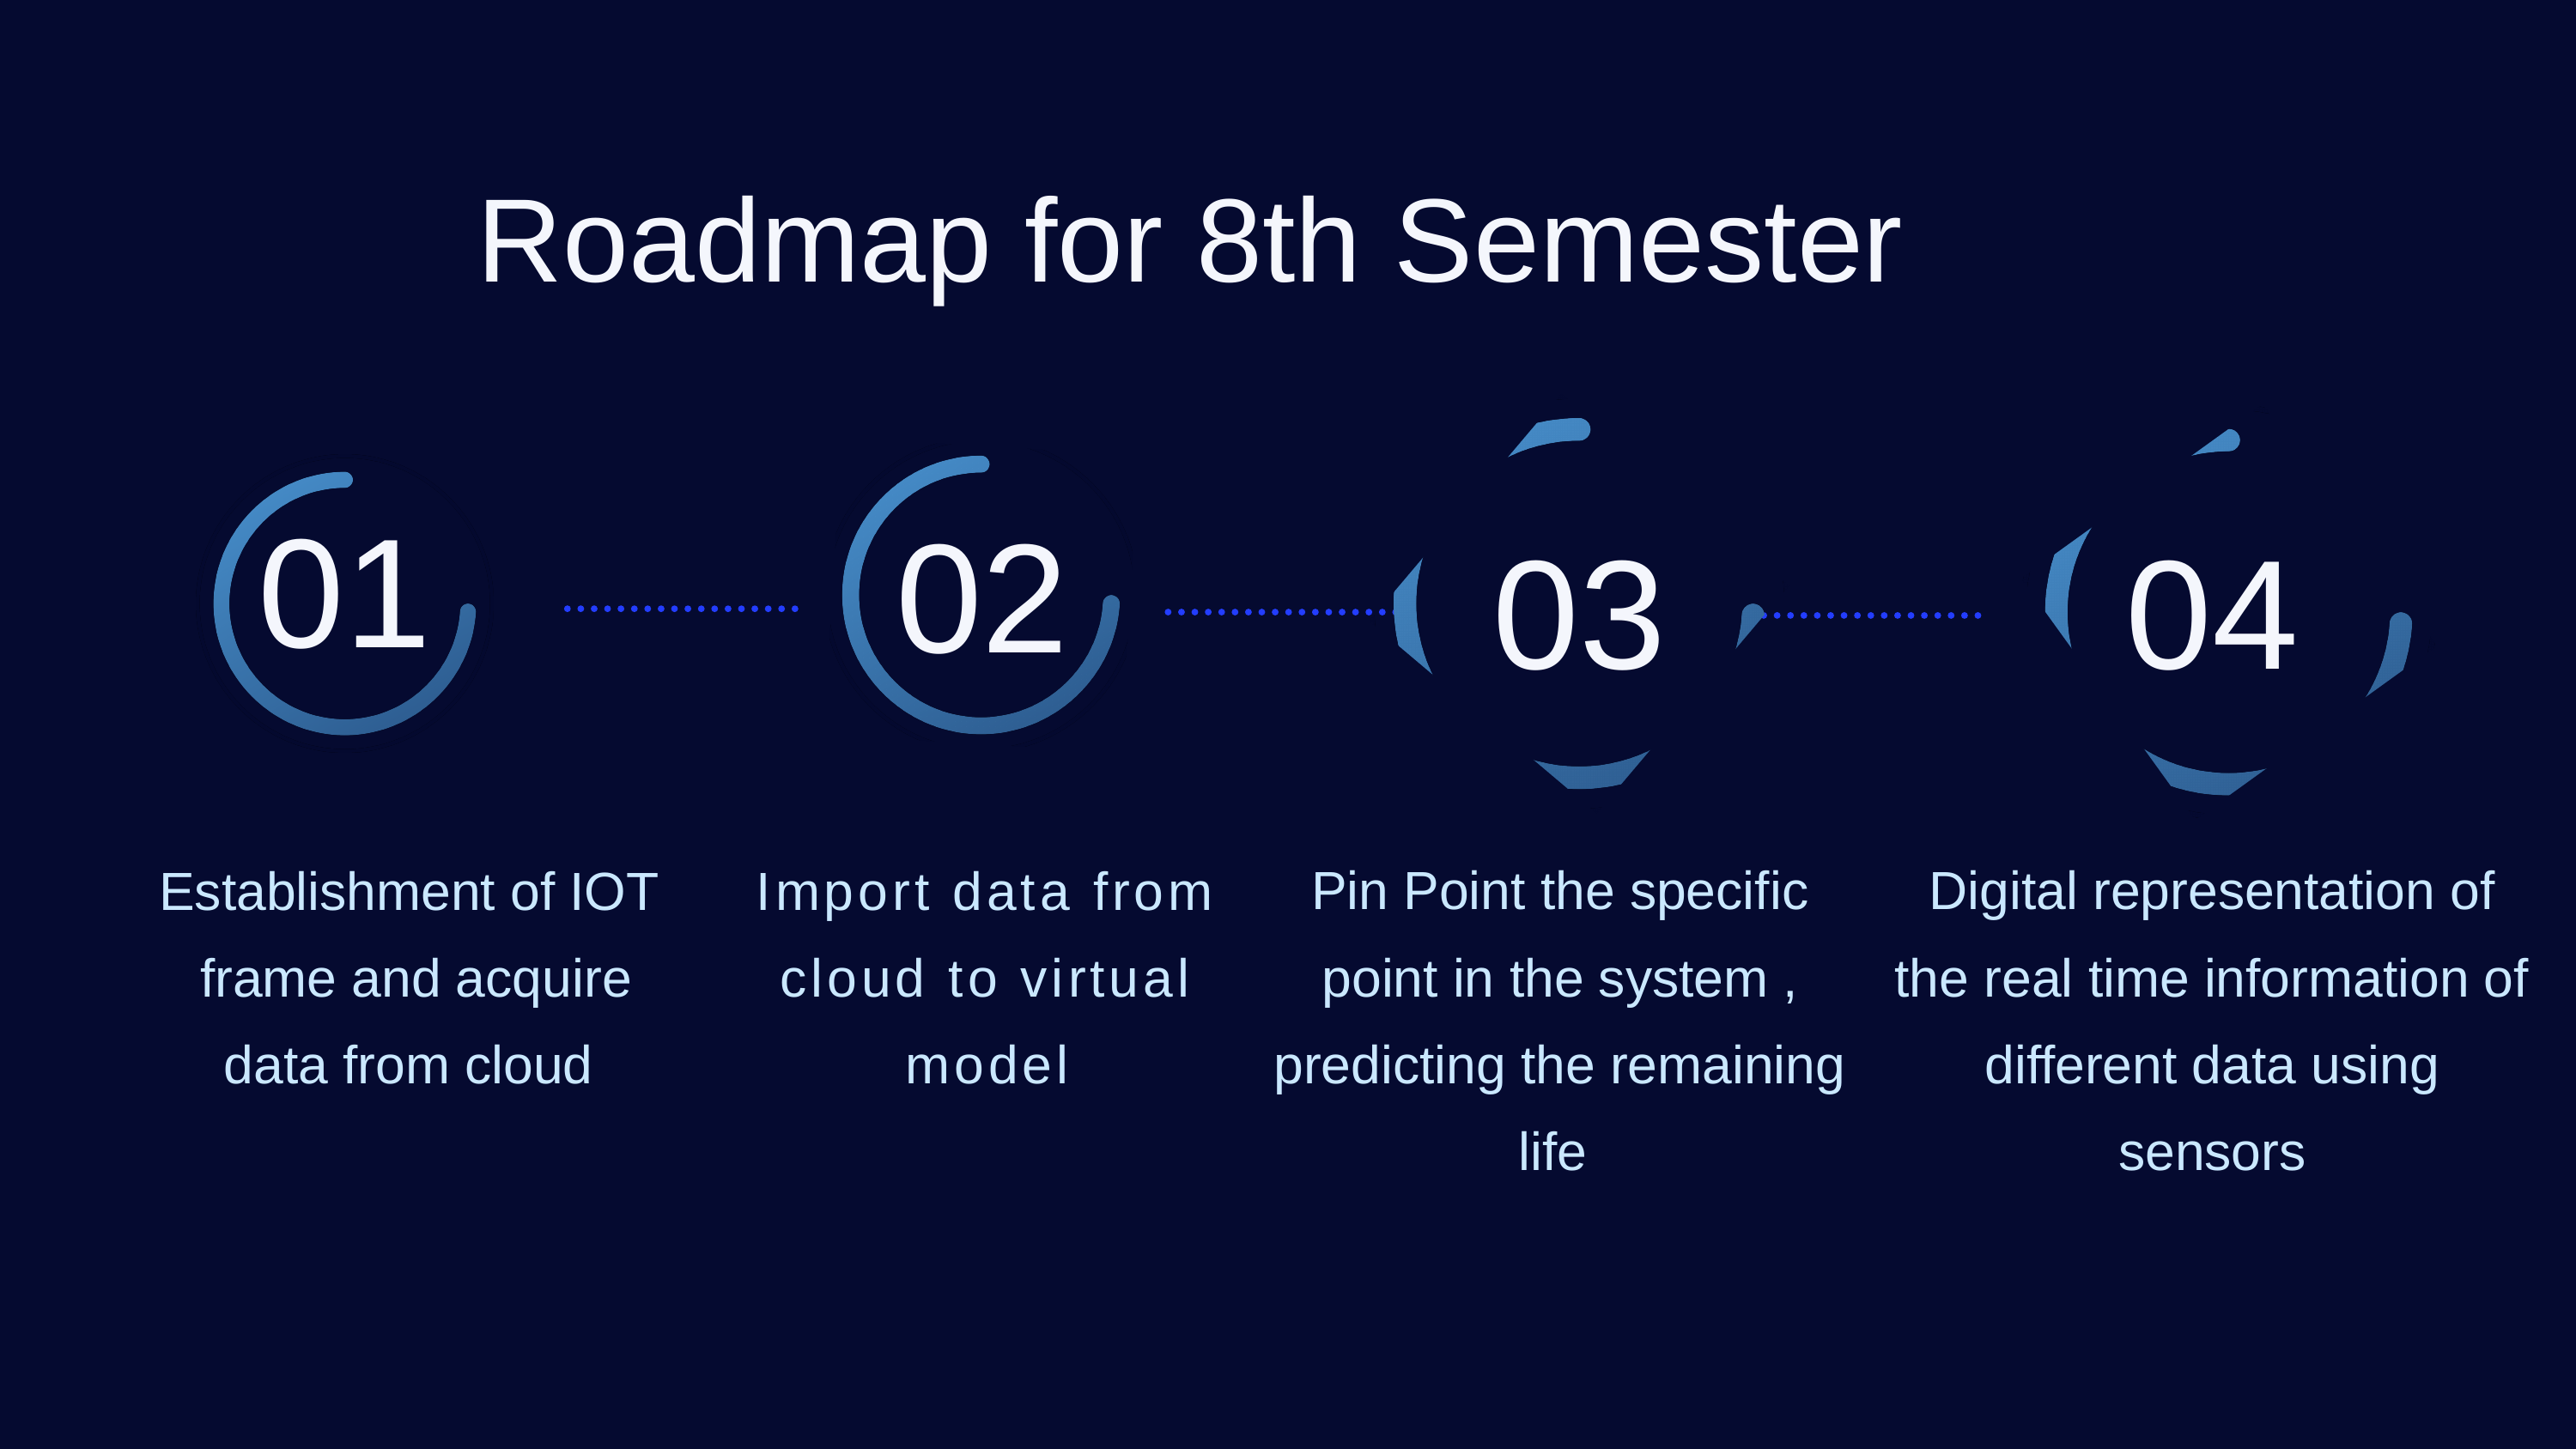

Roadmap for 8th Semester

01
02
03
04

Establishment of IOT  frame and acquire data from cloud
Import data from cloud to virtual model
Pin Point the specific point in the system , predicting the remaining life
Digital representation of the real time information of different data using sensors